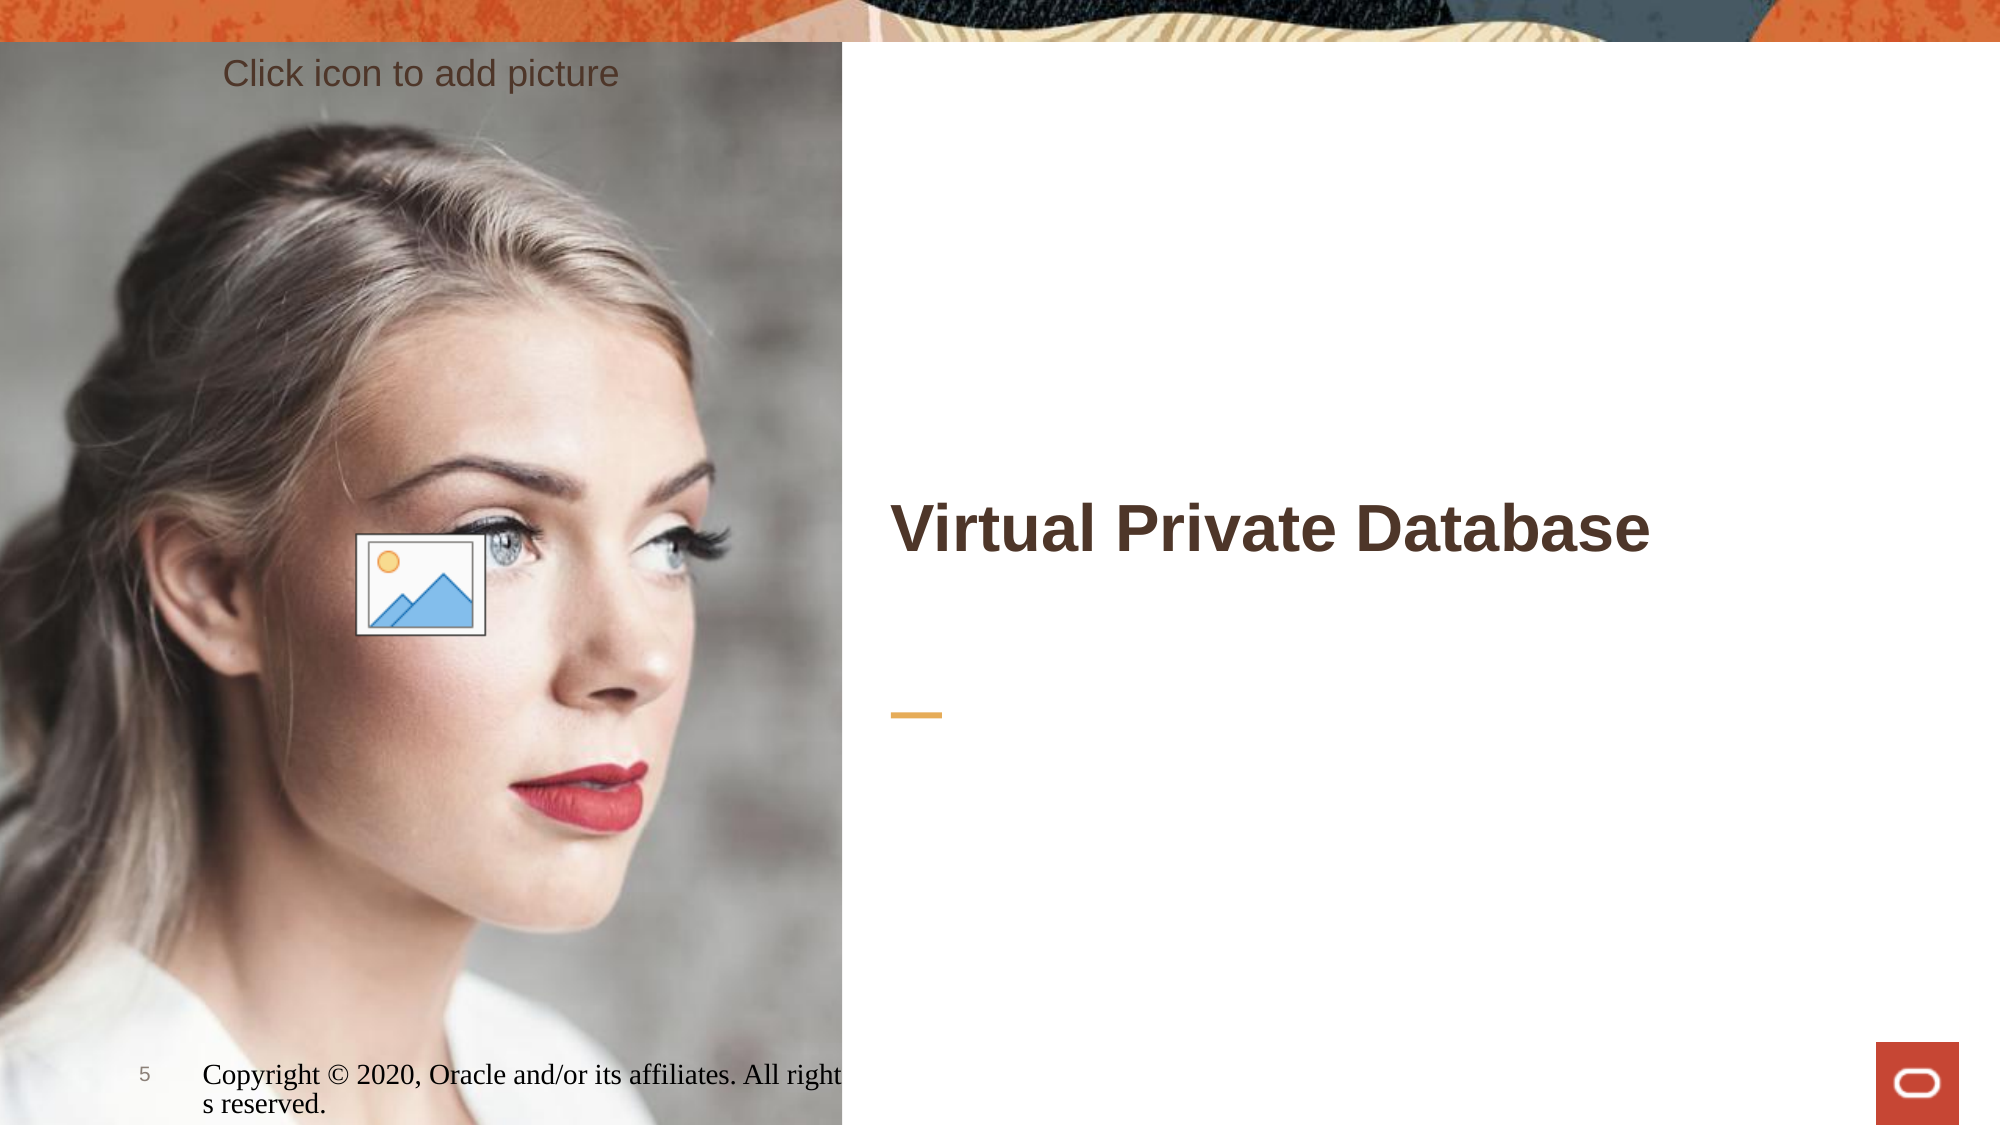

Virtual Private Database

5
Copyright © 2020, Oracle and/or its affiliates. All rights reserved.